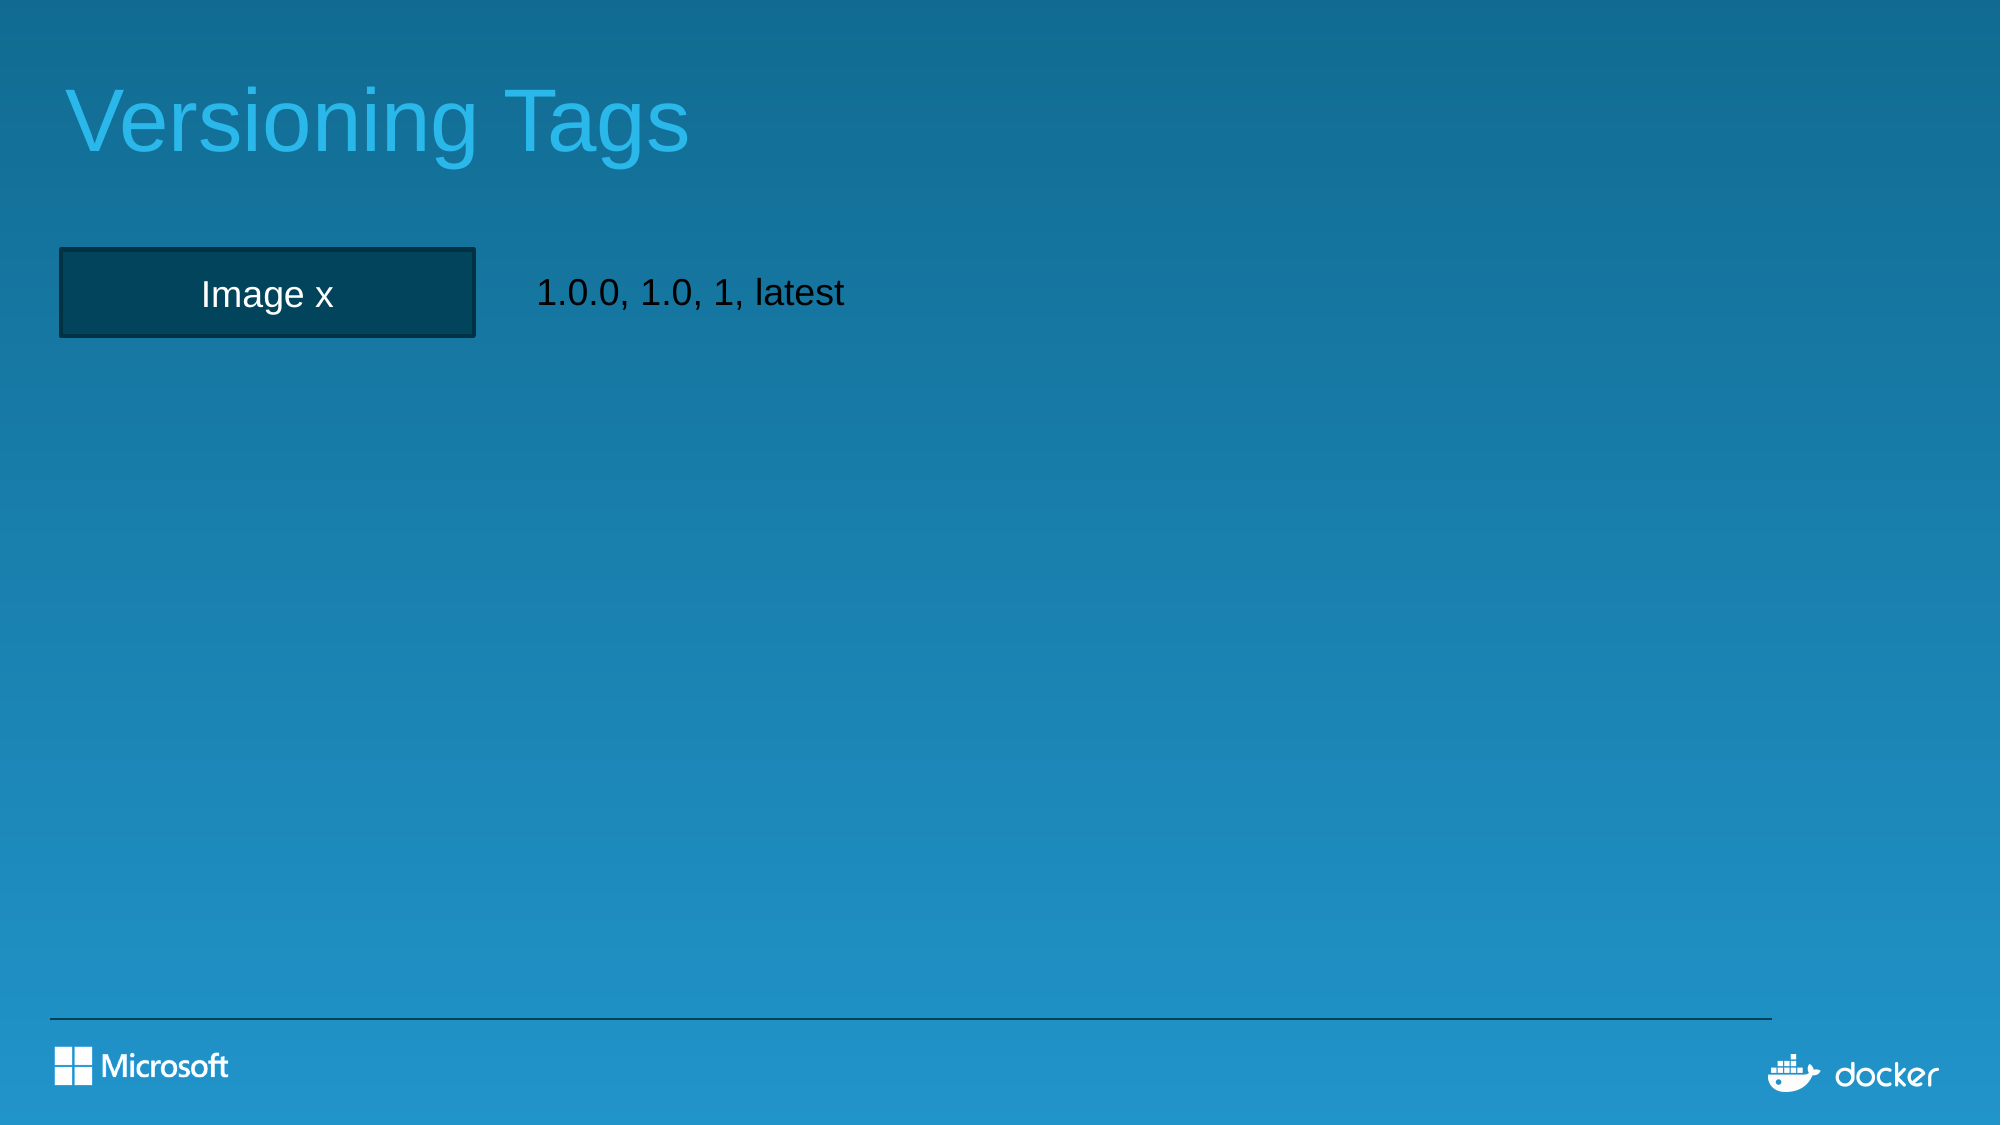

# Versioning Tags
Image x
1.0.0, 1.0, 1, latest